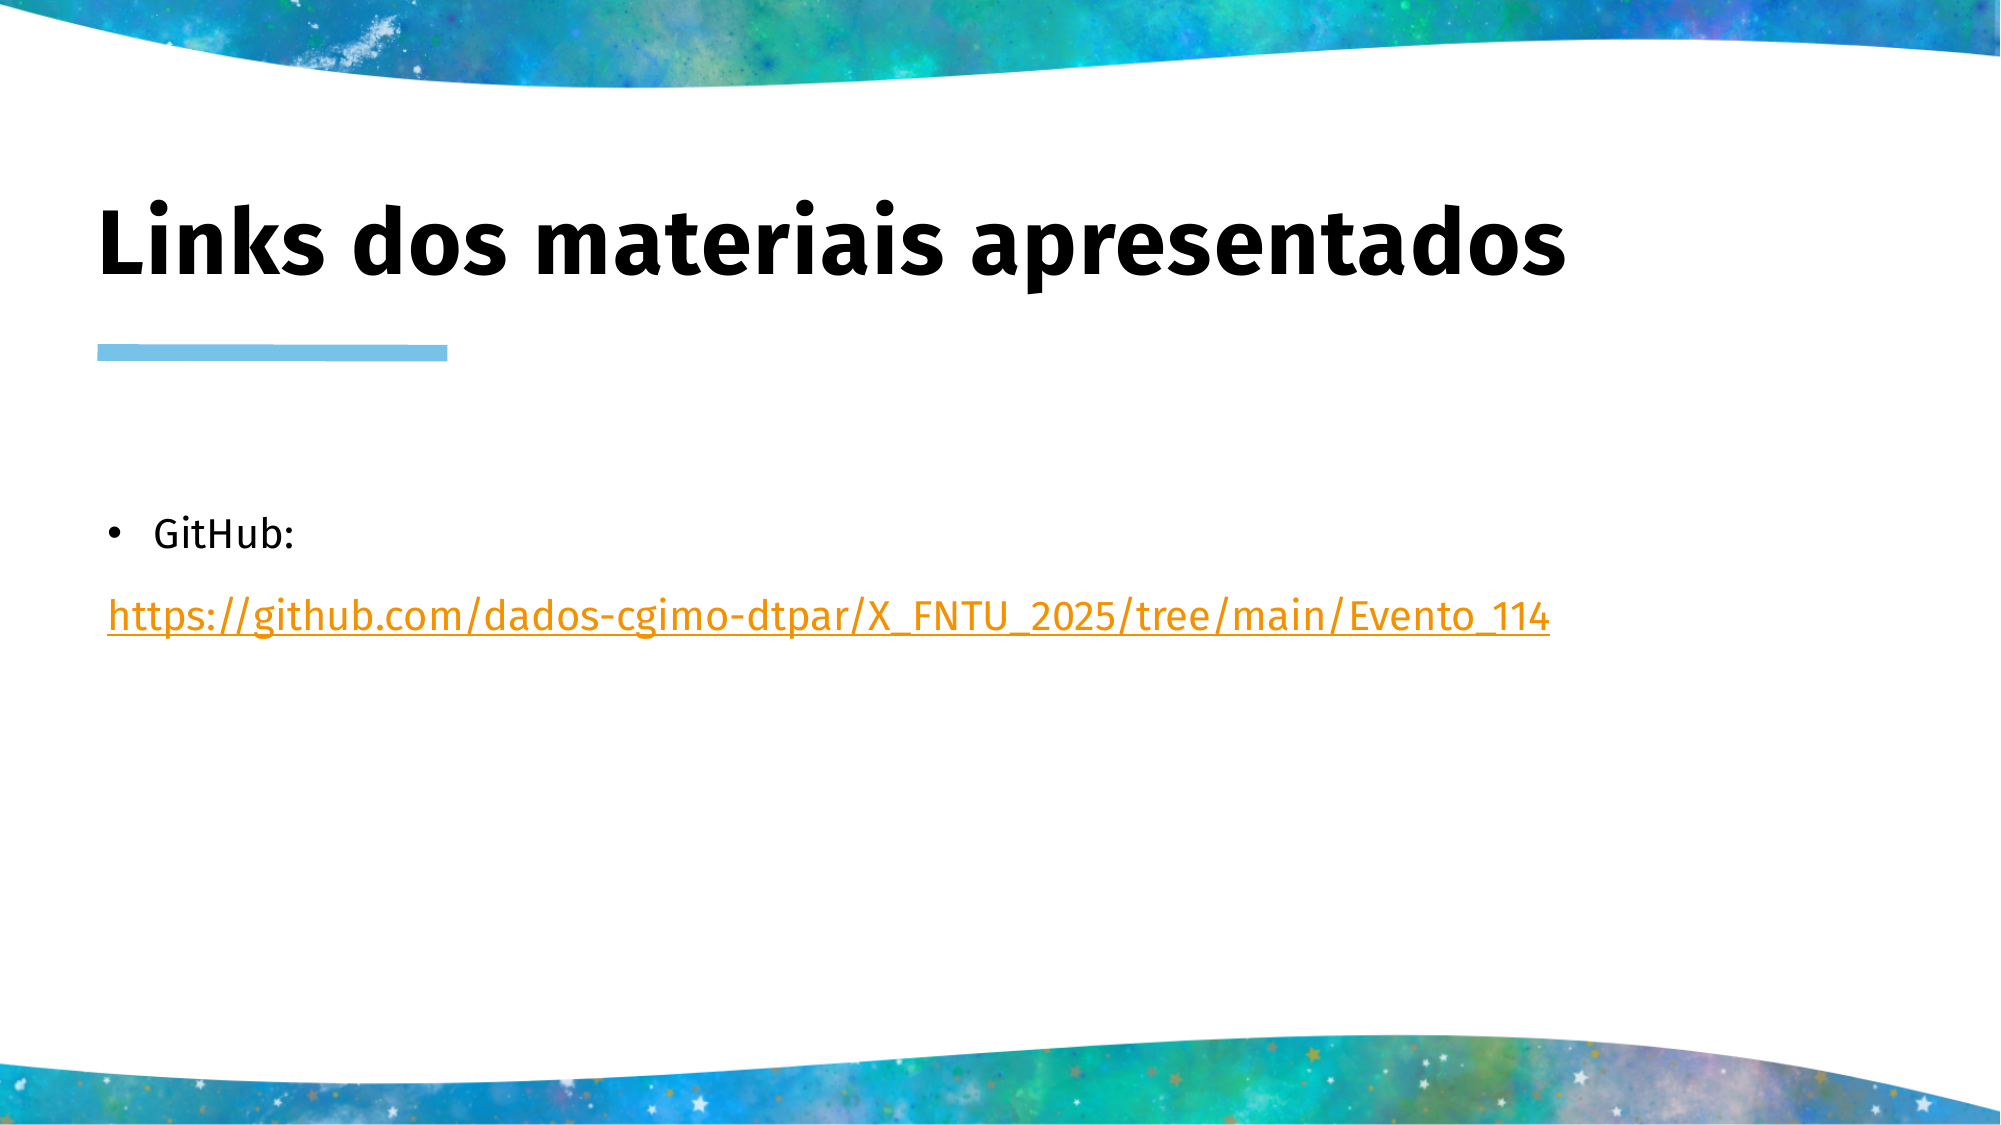

# Links dos materiais apresentados

GitHub:
https://github.com/dados-cgimo-dtpar/X_FNTU_2025/tree/main/Evento_114